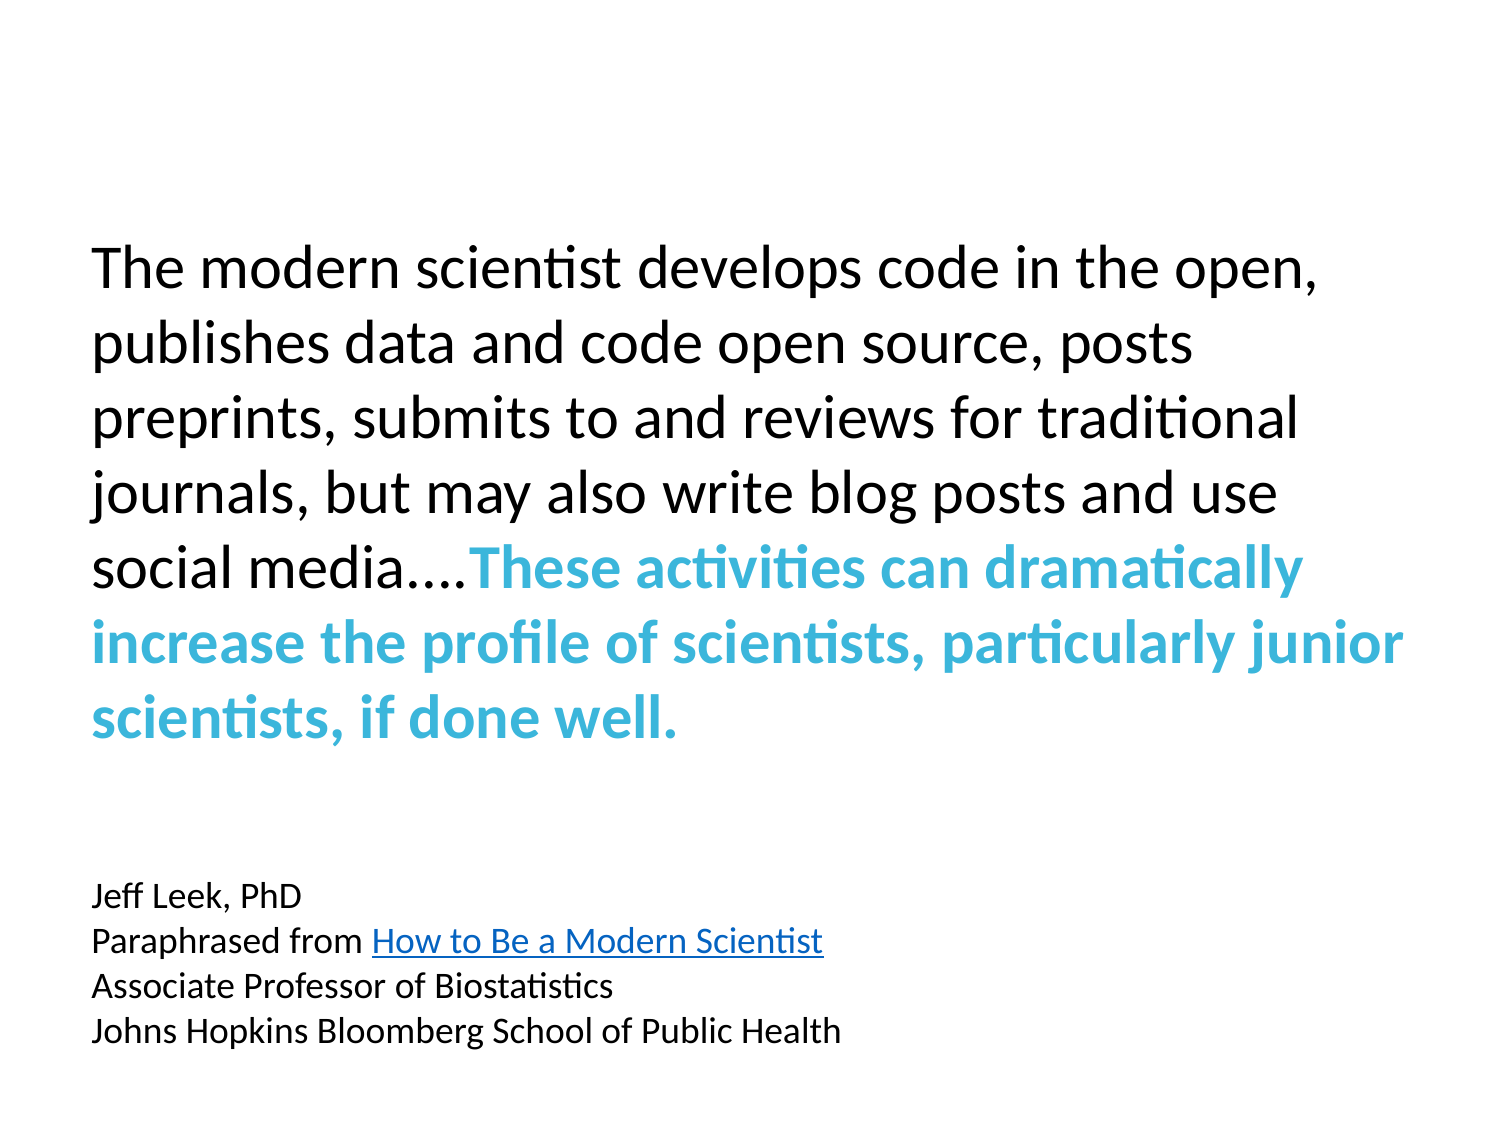

The modern scientist develops code in the open, publishes data and code open source, posts preprints, submits to and reviews for traditional journals, but may also write blog posts and use social media....These activities can dramatically increase the profile of scientists, particularly junior scientists, if done well.
Jeff Leek, PhD
Paraphrased from How to Be a Modern Scientist
Associate Professor of Biostatistics
Johns Hopkins Bloomberg School of Public Health